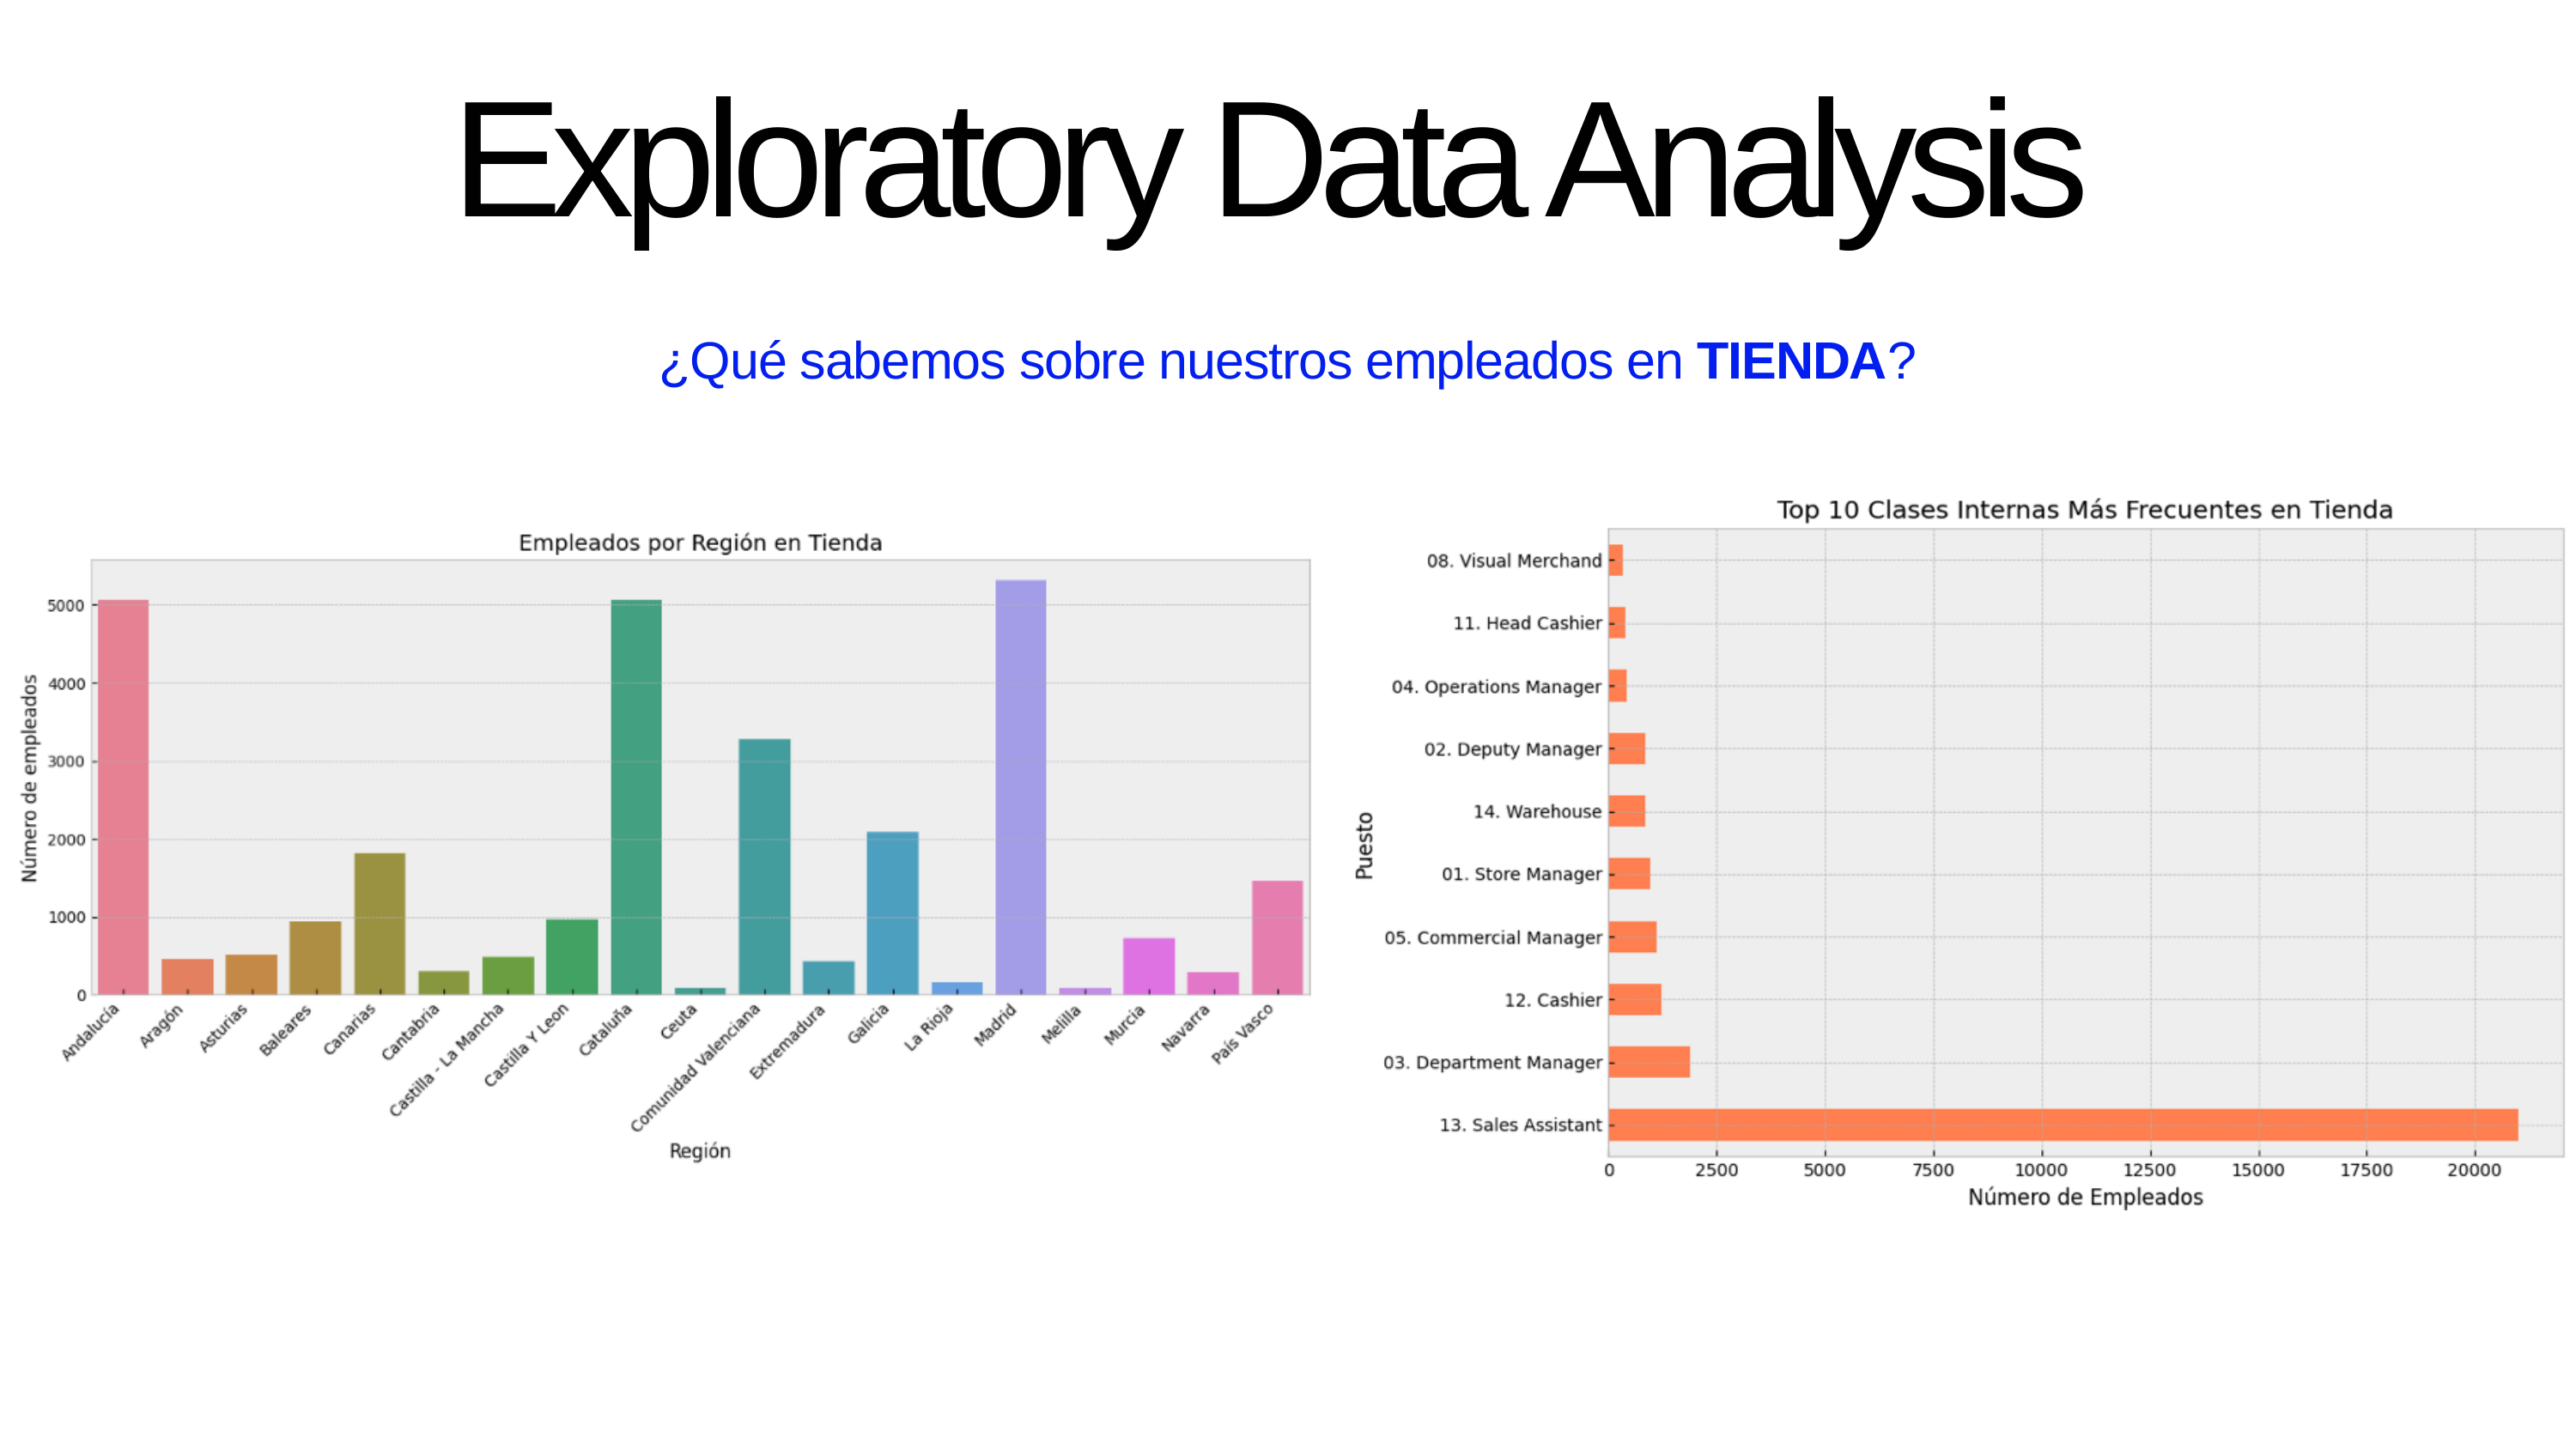

Exploratory Data Analysis
¿Qué sabemos sobre nuestros empleados en TIENDA?